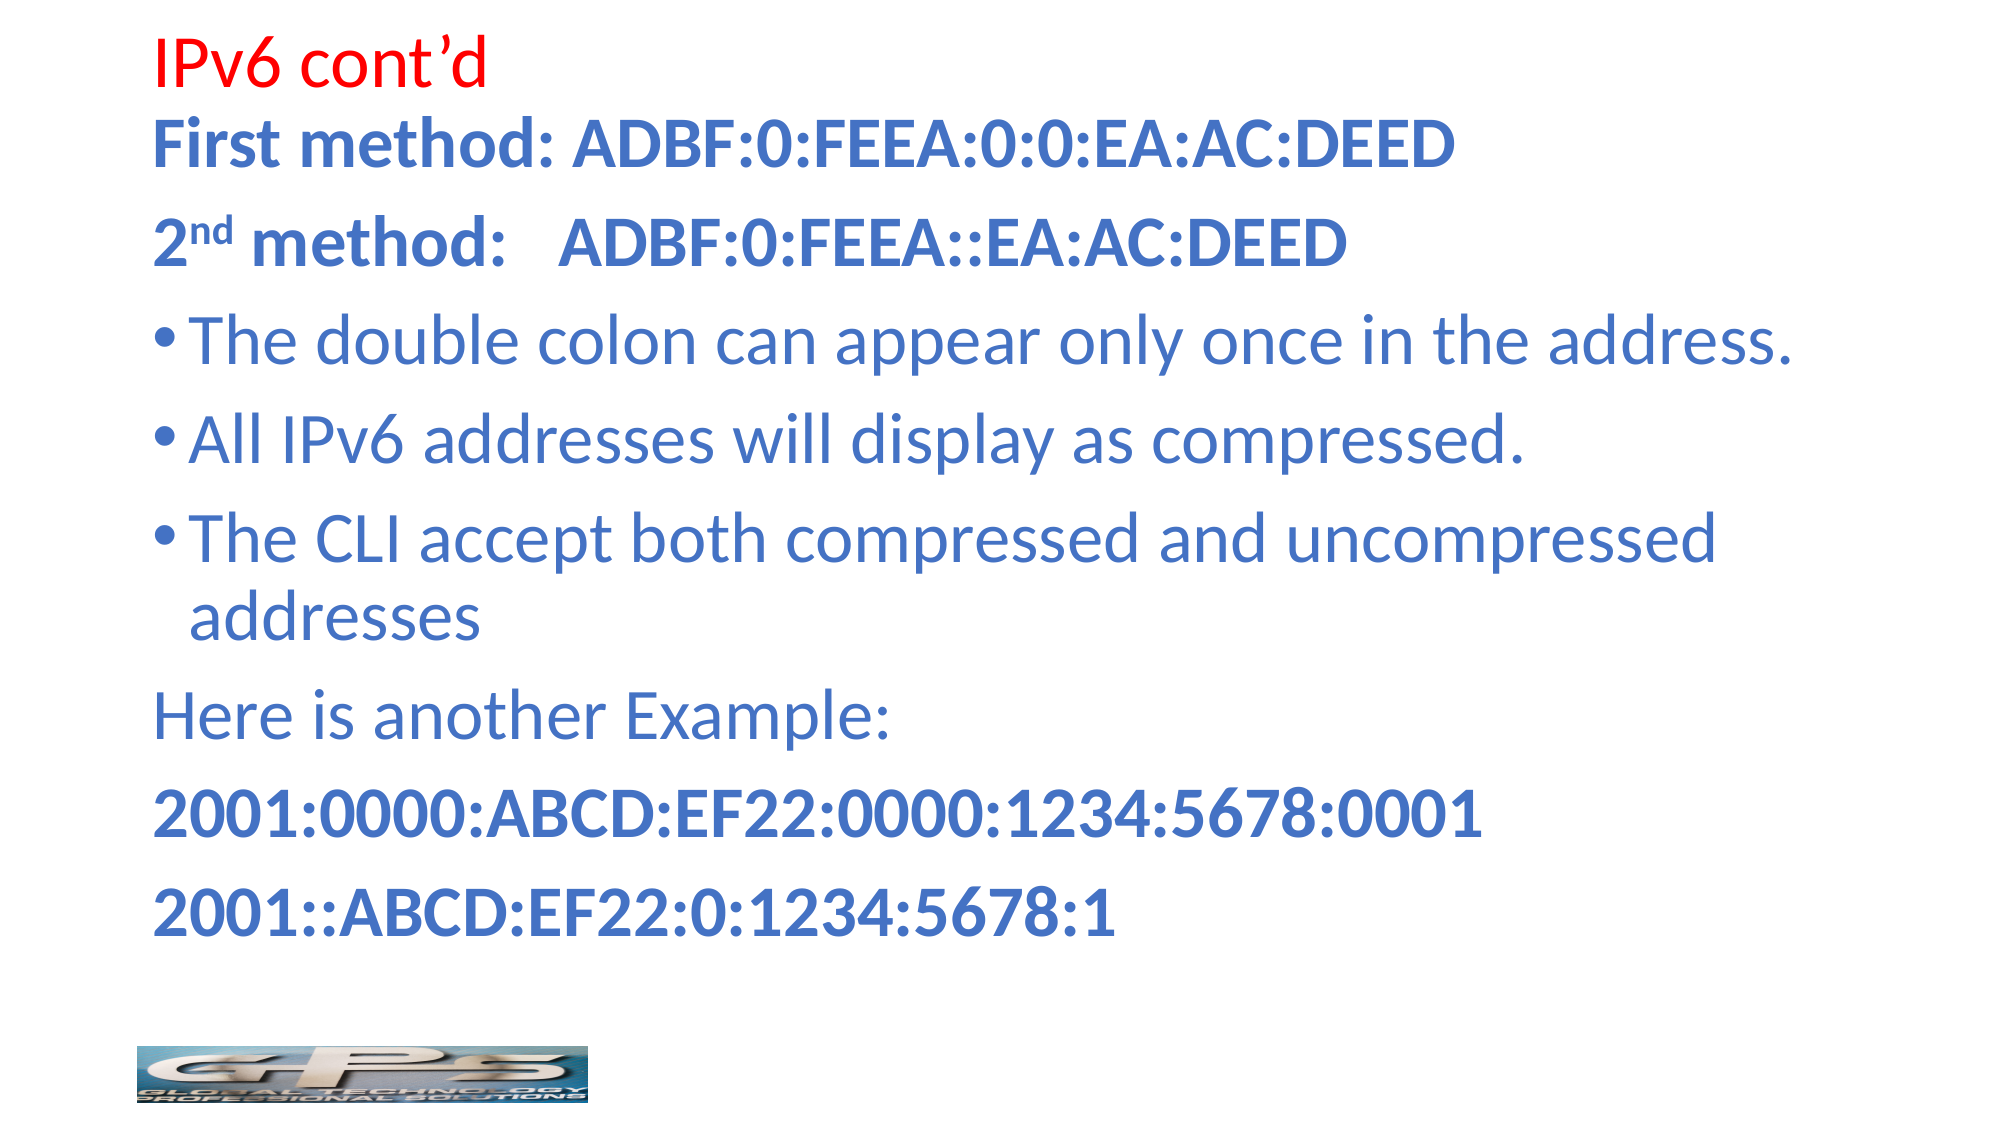

# IPv6 cont’d
First method: ADBF:0:FEEA:0:0:EA:AC:DEED
2nd method:   ADBF:0:FEEA::EA:AC:DEED
The double colon can appear only once in the address.
All IPv6 addresses will display as compressed.
The CLI accept both compressed and uncompressed addresses
Here is another Example:
2001:0000:ABCD:EF22:0000:1234:5678:0001
2001::ABCD:EF22:0:1234:5678:1